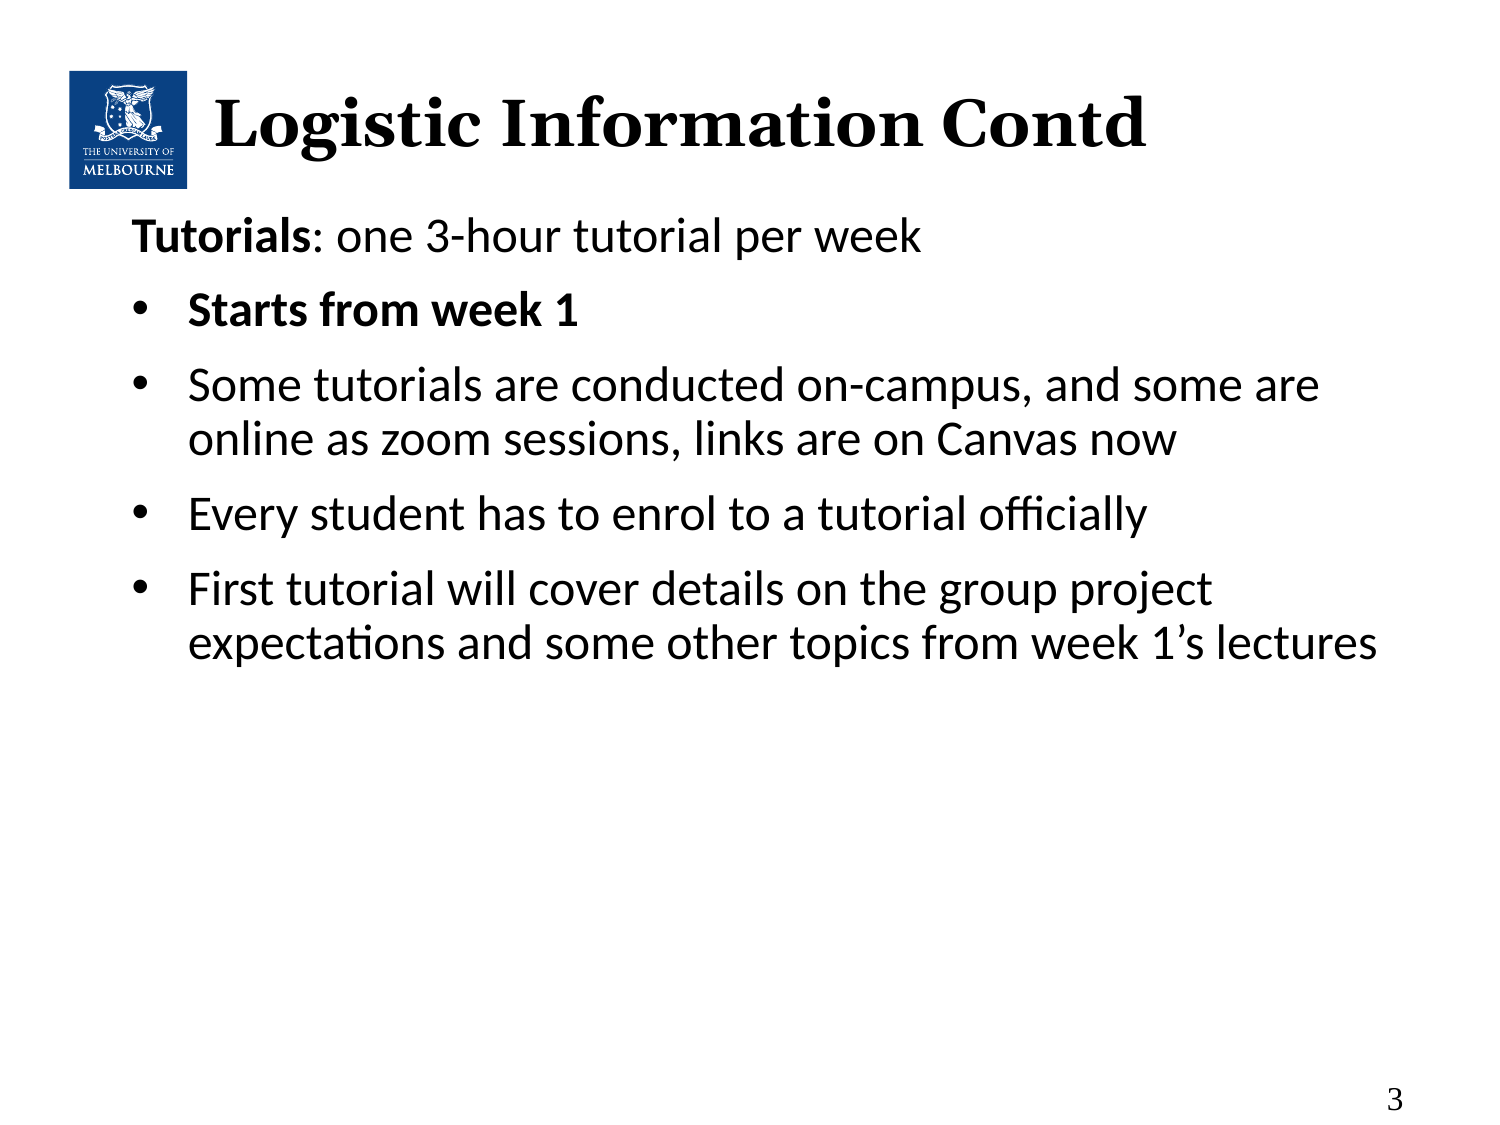

# Logistic Information Contd
Tutorials: one 3-hour tutorial per week
Starts from week 1
Some tutorials are conducted on-campus, and some are online as zoom sessions, links are on Canvas now
Every student has to enrol to a tutorial officially
First tutorial will cover details on the group project expectations and some other topics from week 1’s lectures